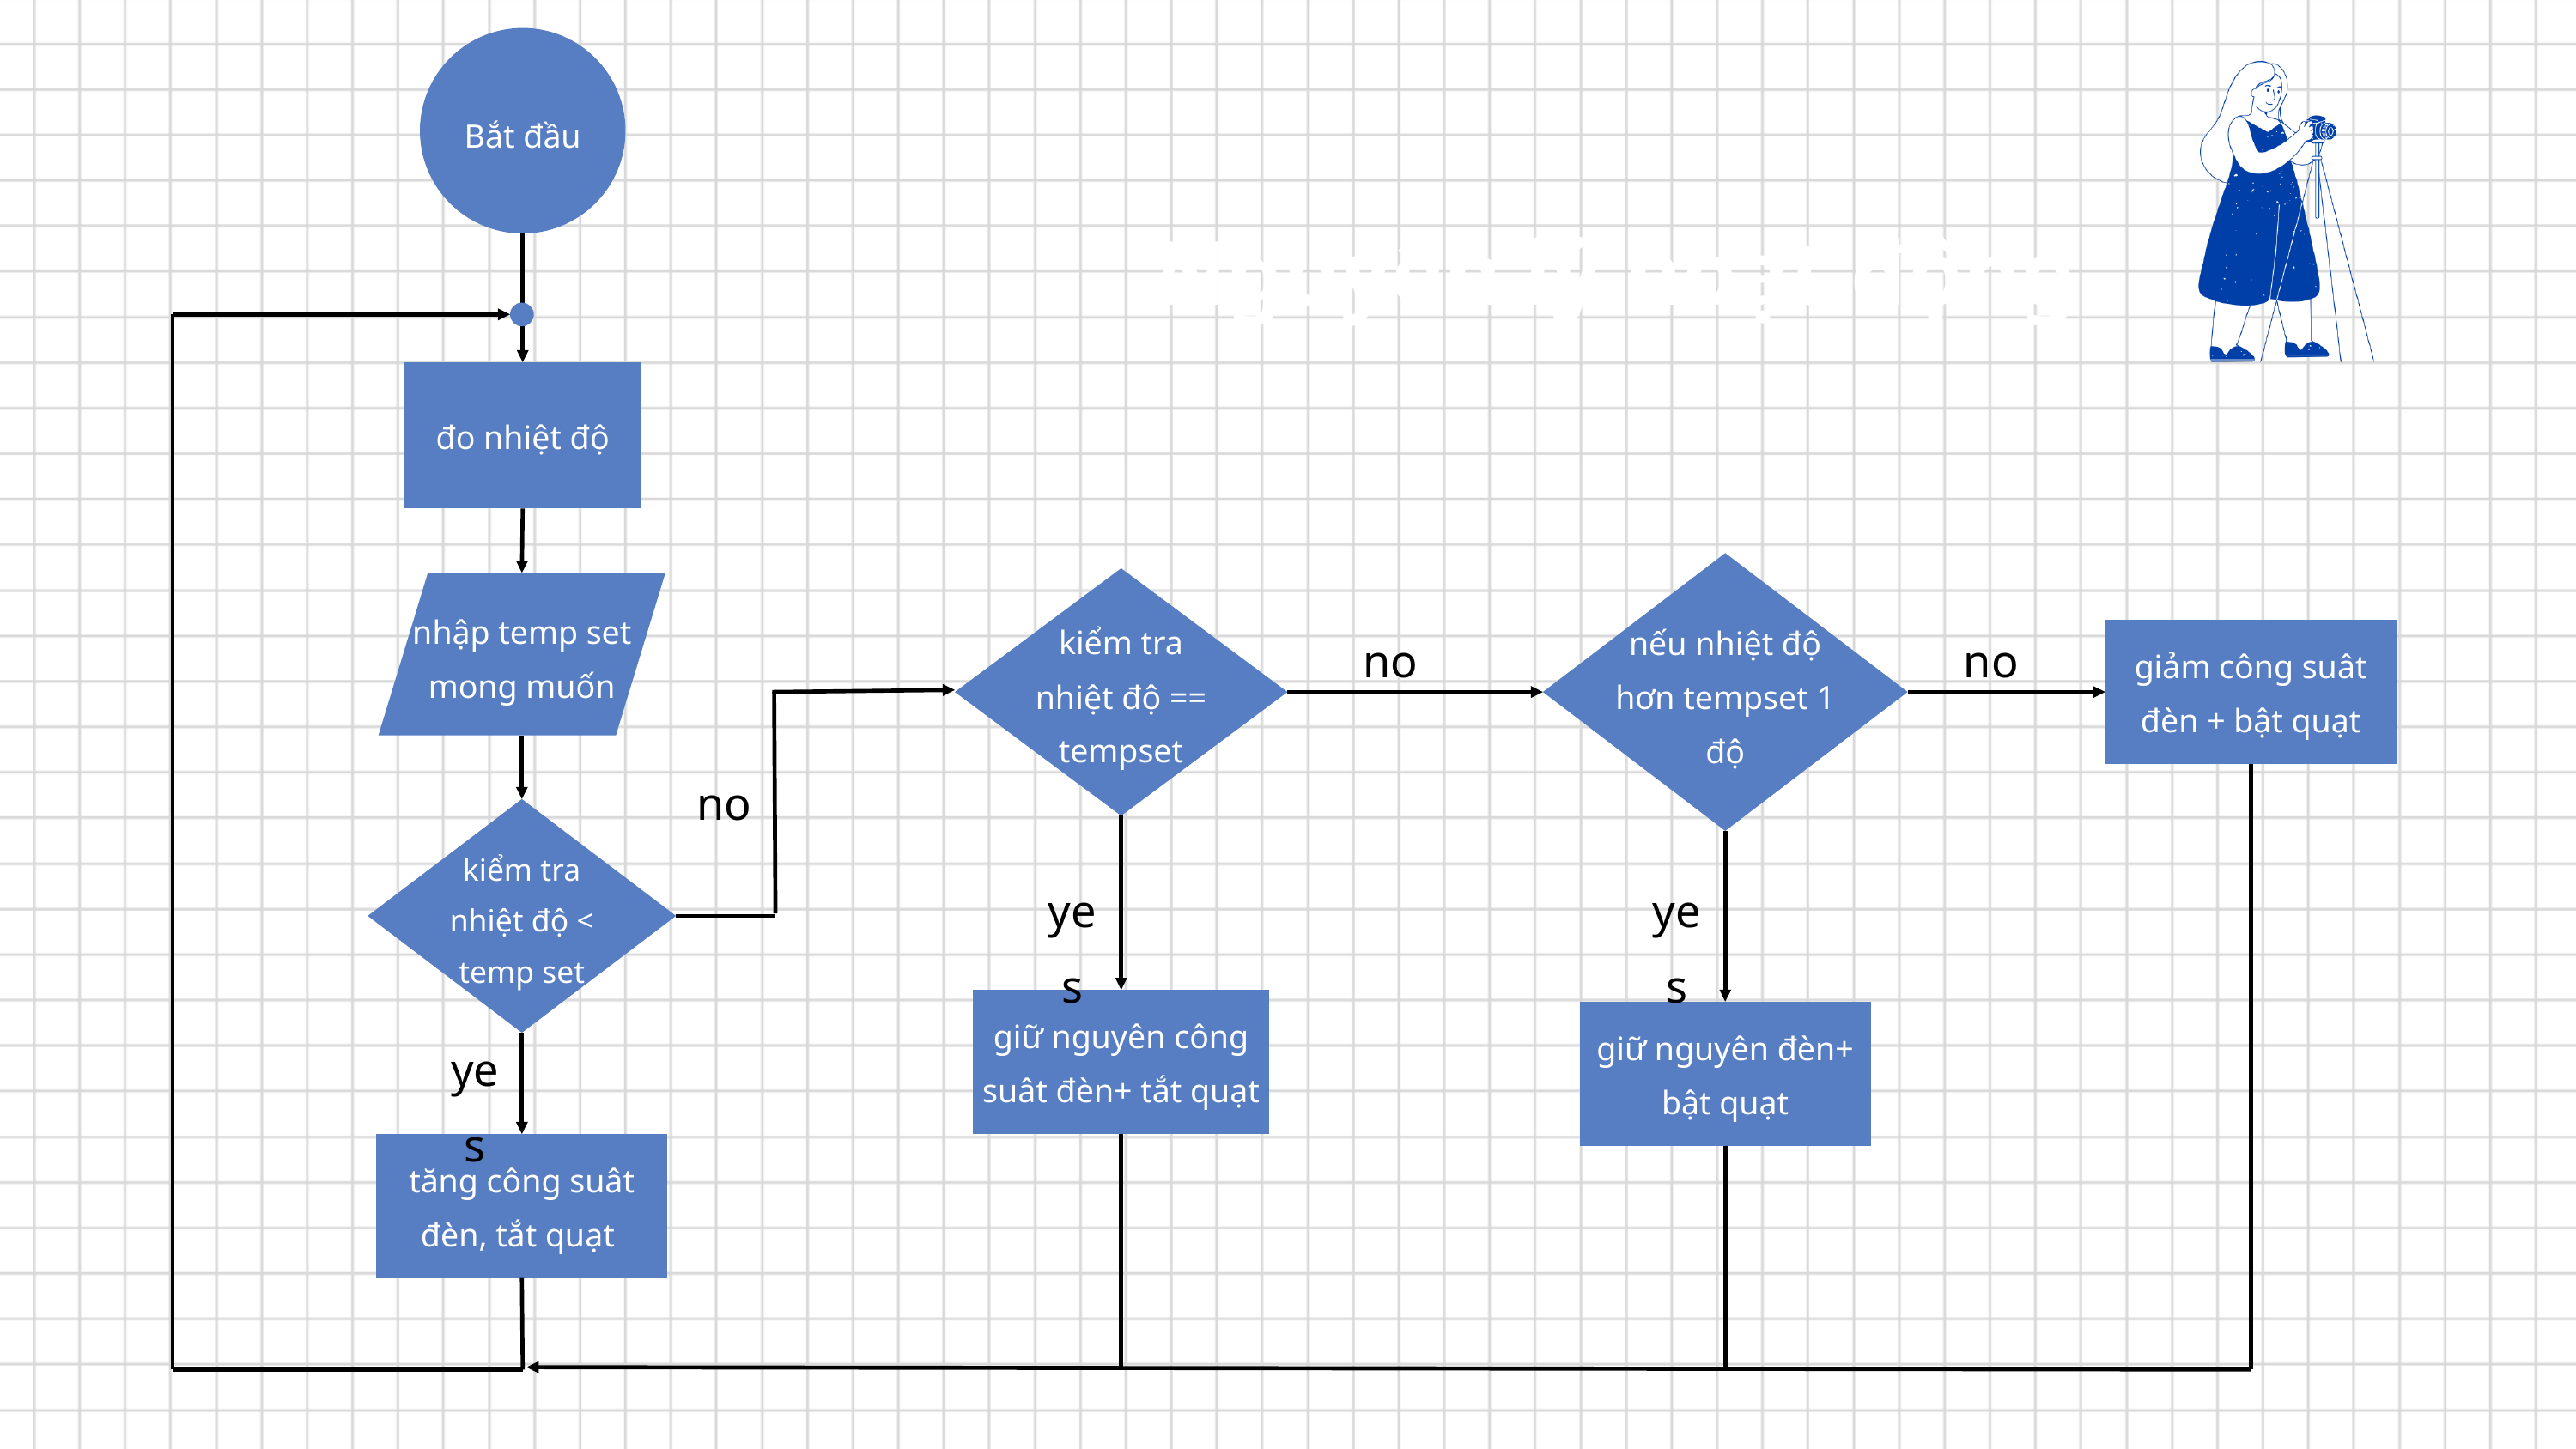

Bắt đầu

Nguyên lý hoạt động

đo nhiệt độ

nếu nhiệt độ hơn tempset 1 độ

nhập temp set mong muốn

kiểm tra nhiệt độ == tempset

giảm công suât đèn + bật quạt
no
no
no

kiểm tra nhiệt độ < temp set
yes
yes

giữ nguyên công suât đèn+ tắt quạt

giữ nguyên đèn+ bật quạt
yes

tăng công suât đèn, tắt quạt